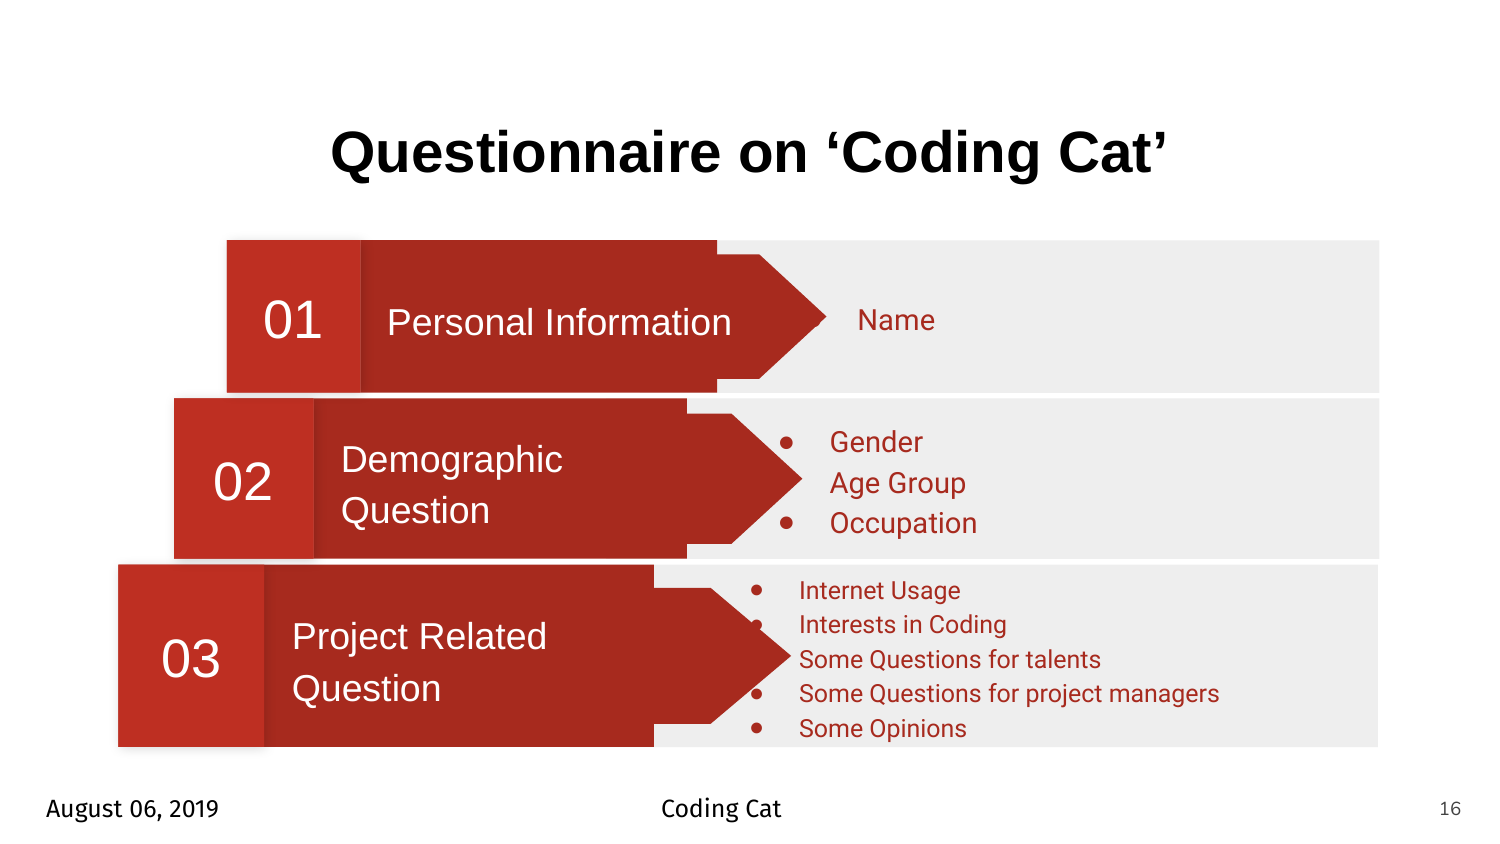

Questionnaire on ‘Coding Cat’

01

Name
Personal Information

02

Gender
Age Group
Occupation
Demographic Question

03

Internet Usage
Interests in Coding
Some Questions for talents
Some Questions for project managers
Some Opinions
Project Related Question
August 06, 2019
Coding Cat
16